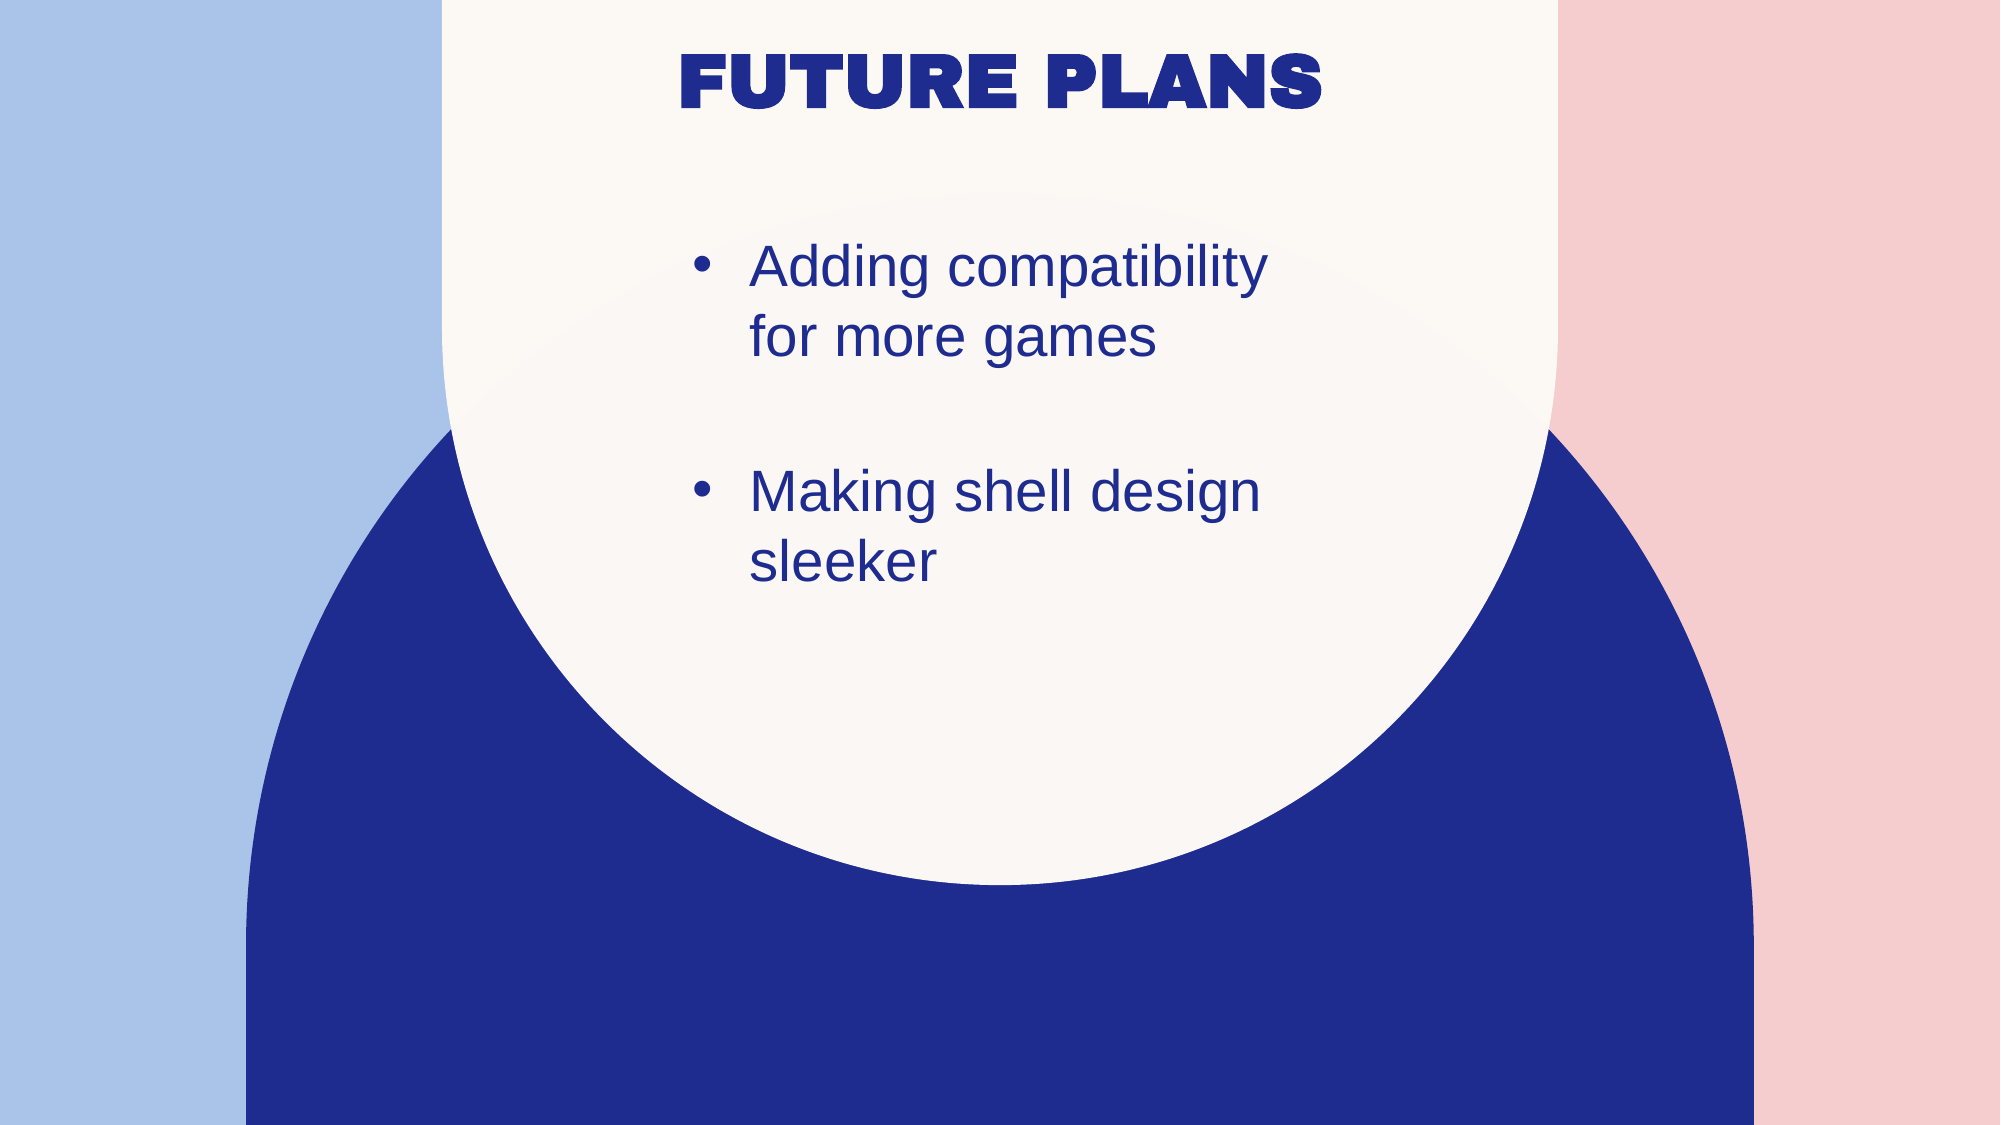

# Future plans

Adding compatibility for more games

Making shell design sleeker